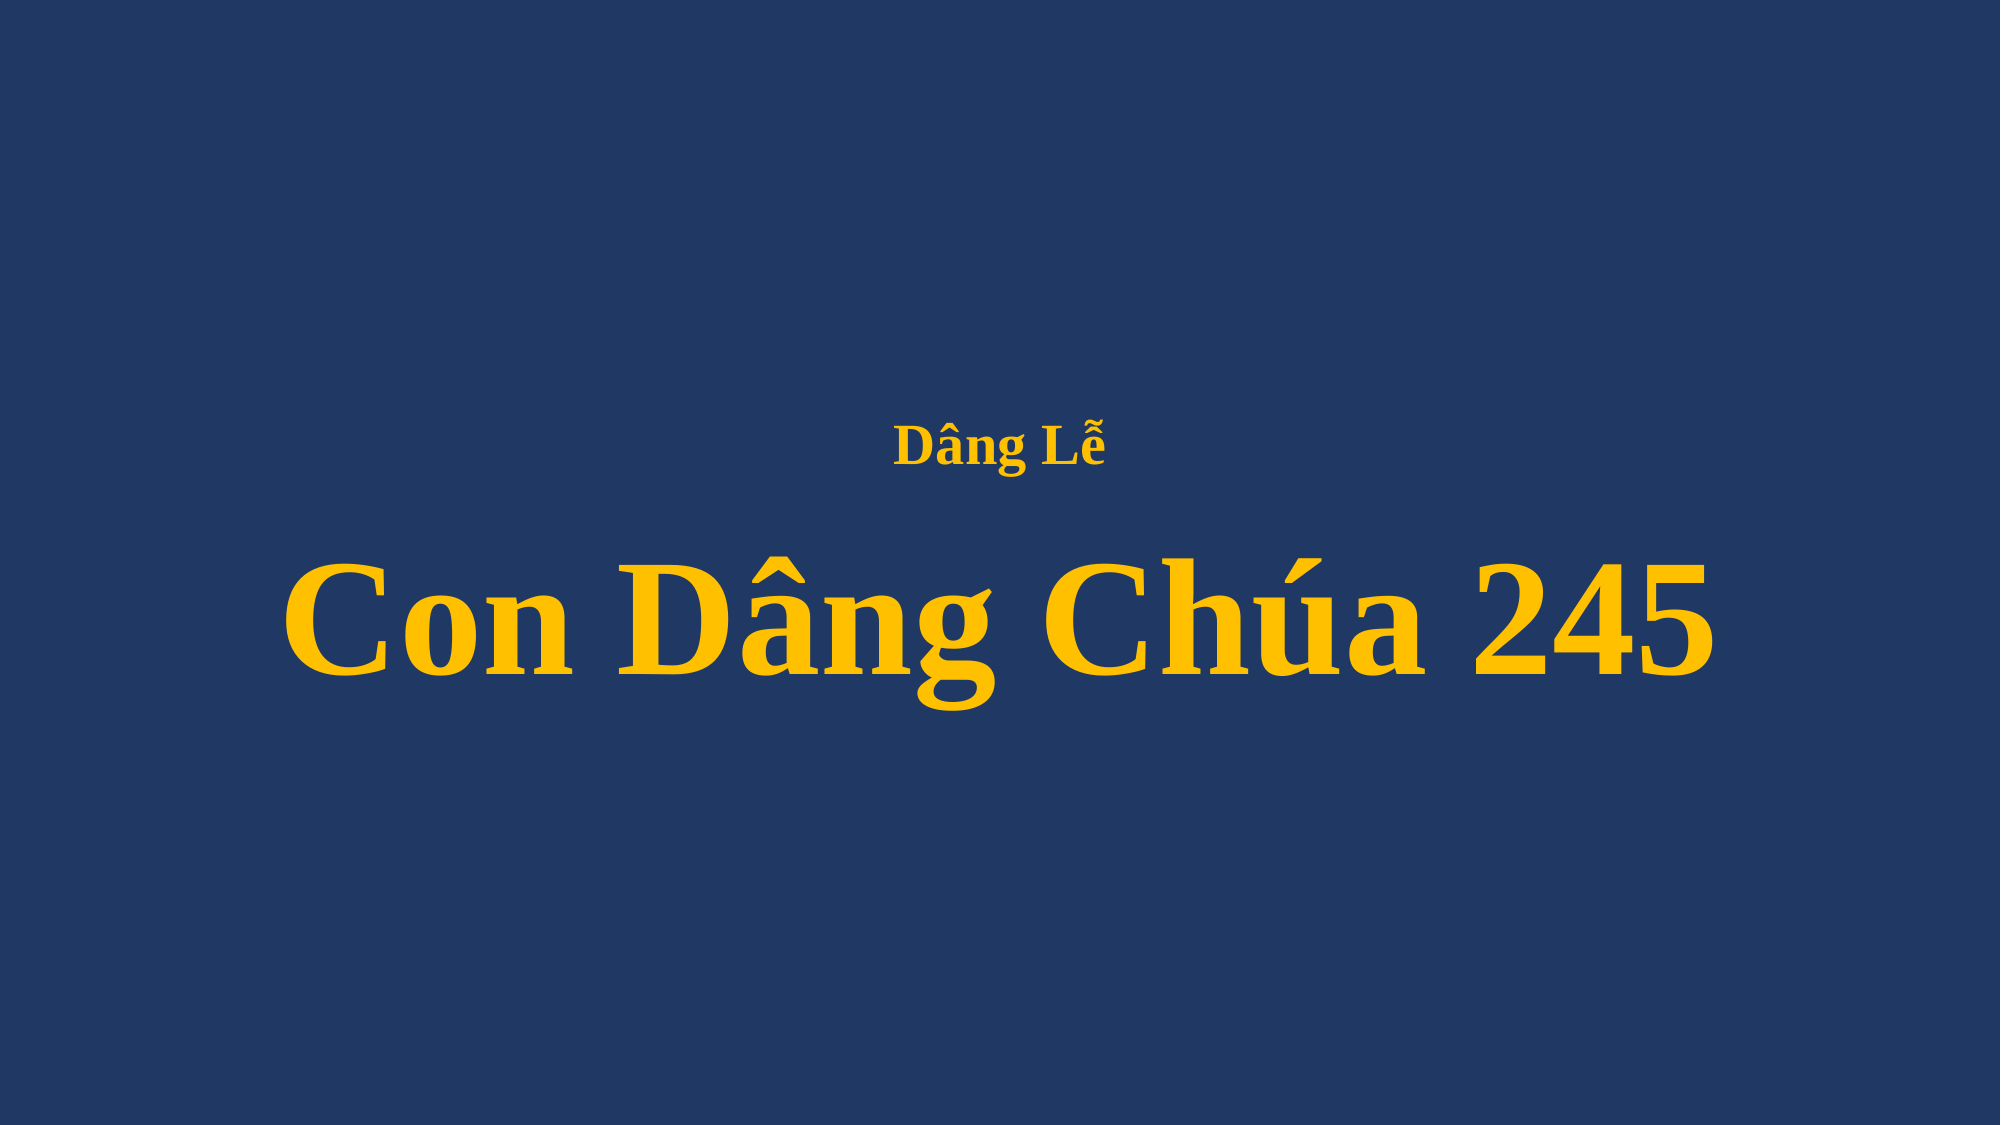

# Dâng Lễ Con Dâng Chúa 245